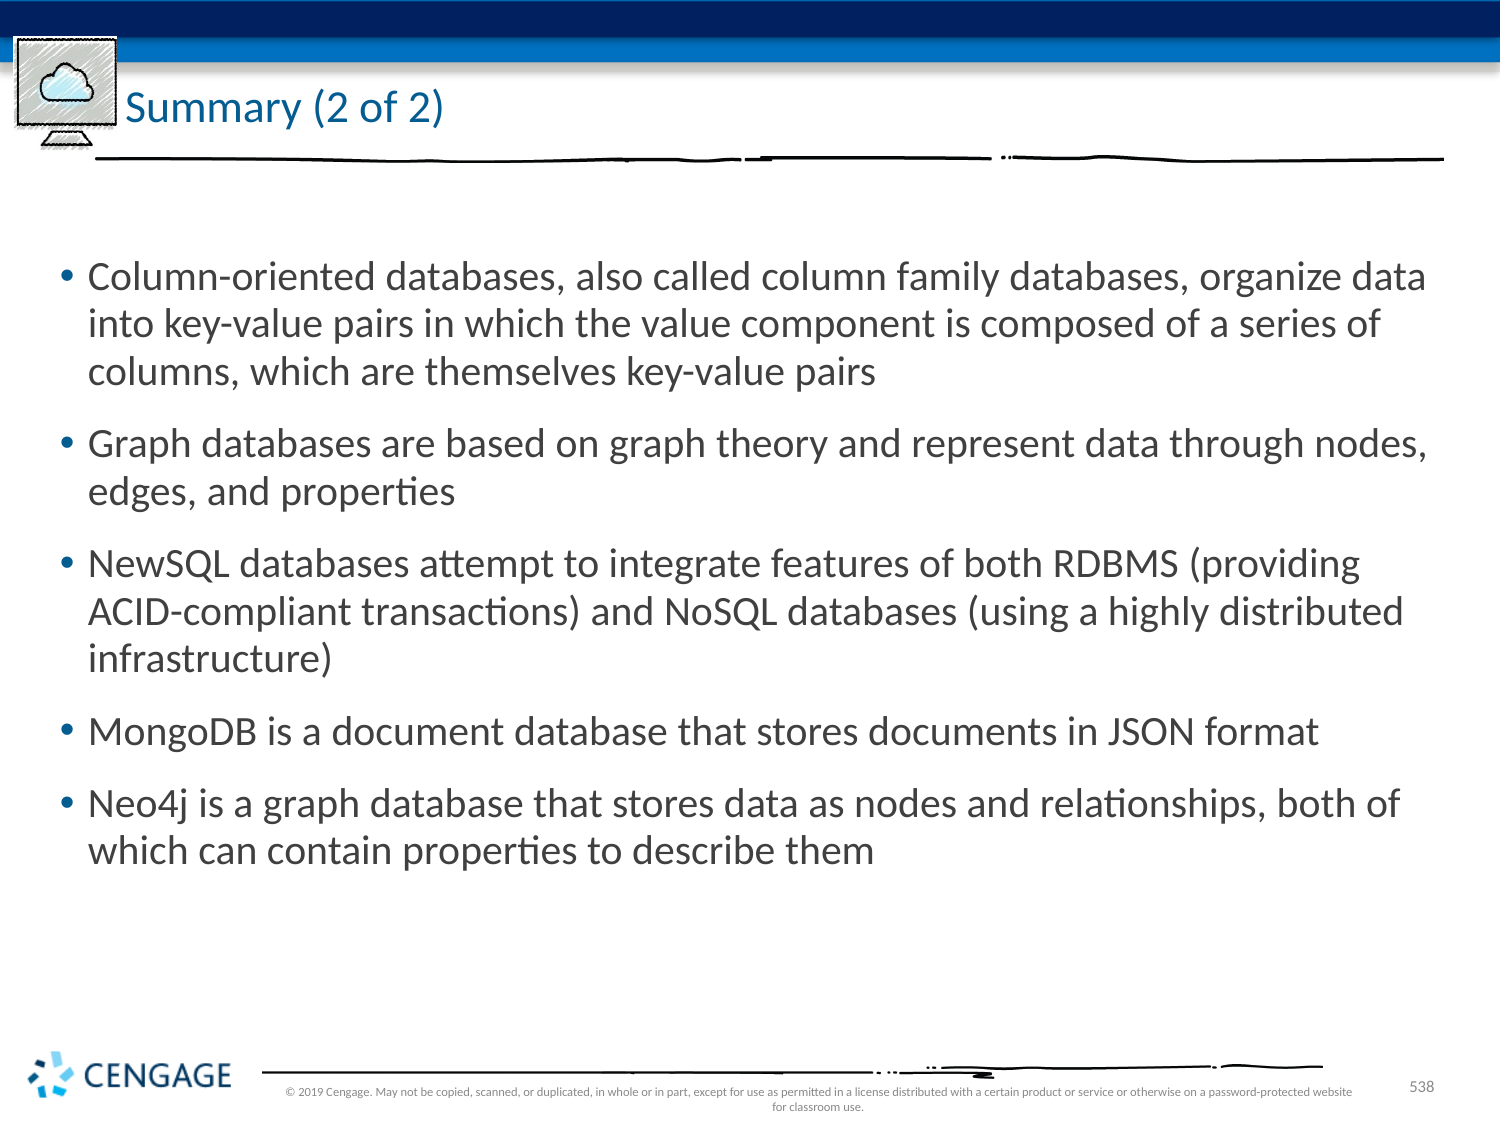

# Summary (2 of 2)
Column-oriented databases, also called column family databases, organize data into key-value pairs in which the value component is composed of a series of columns, which are themselves key-value pairs
Graph databases are based on graph theory and represent data through nodes, edges, and properties
NewSQL databases attempt to integrate features of both RDBMS (providing ACID-compliant transactions) and NoSQL databases (using a highly distributed infrastructure)
MongoDB is a document database that stores documents in JSON format
Neo4j is a graph database that stores data as nodes and relationships, both of which can contain properties to describe them
© 2019 Cengage. May not be copied, scanned, or duplicated, in whole or in part, except for use as permitted in a license distributed with a certain product or service or otherwise on a password-protected website for classroom use.